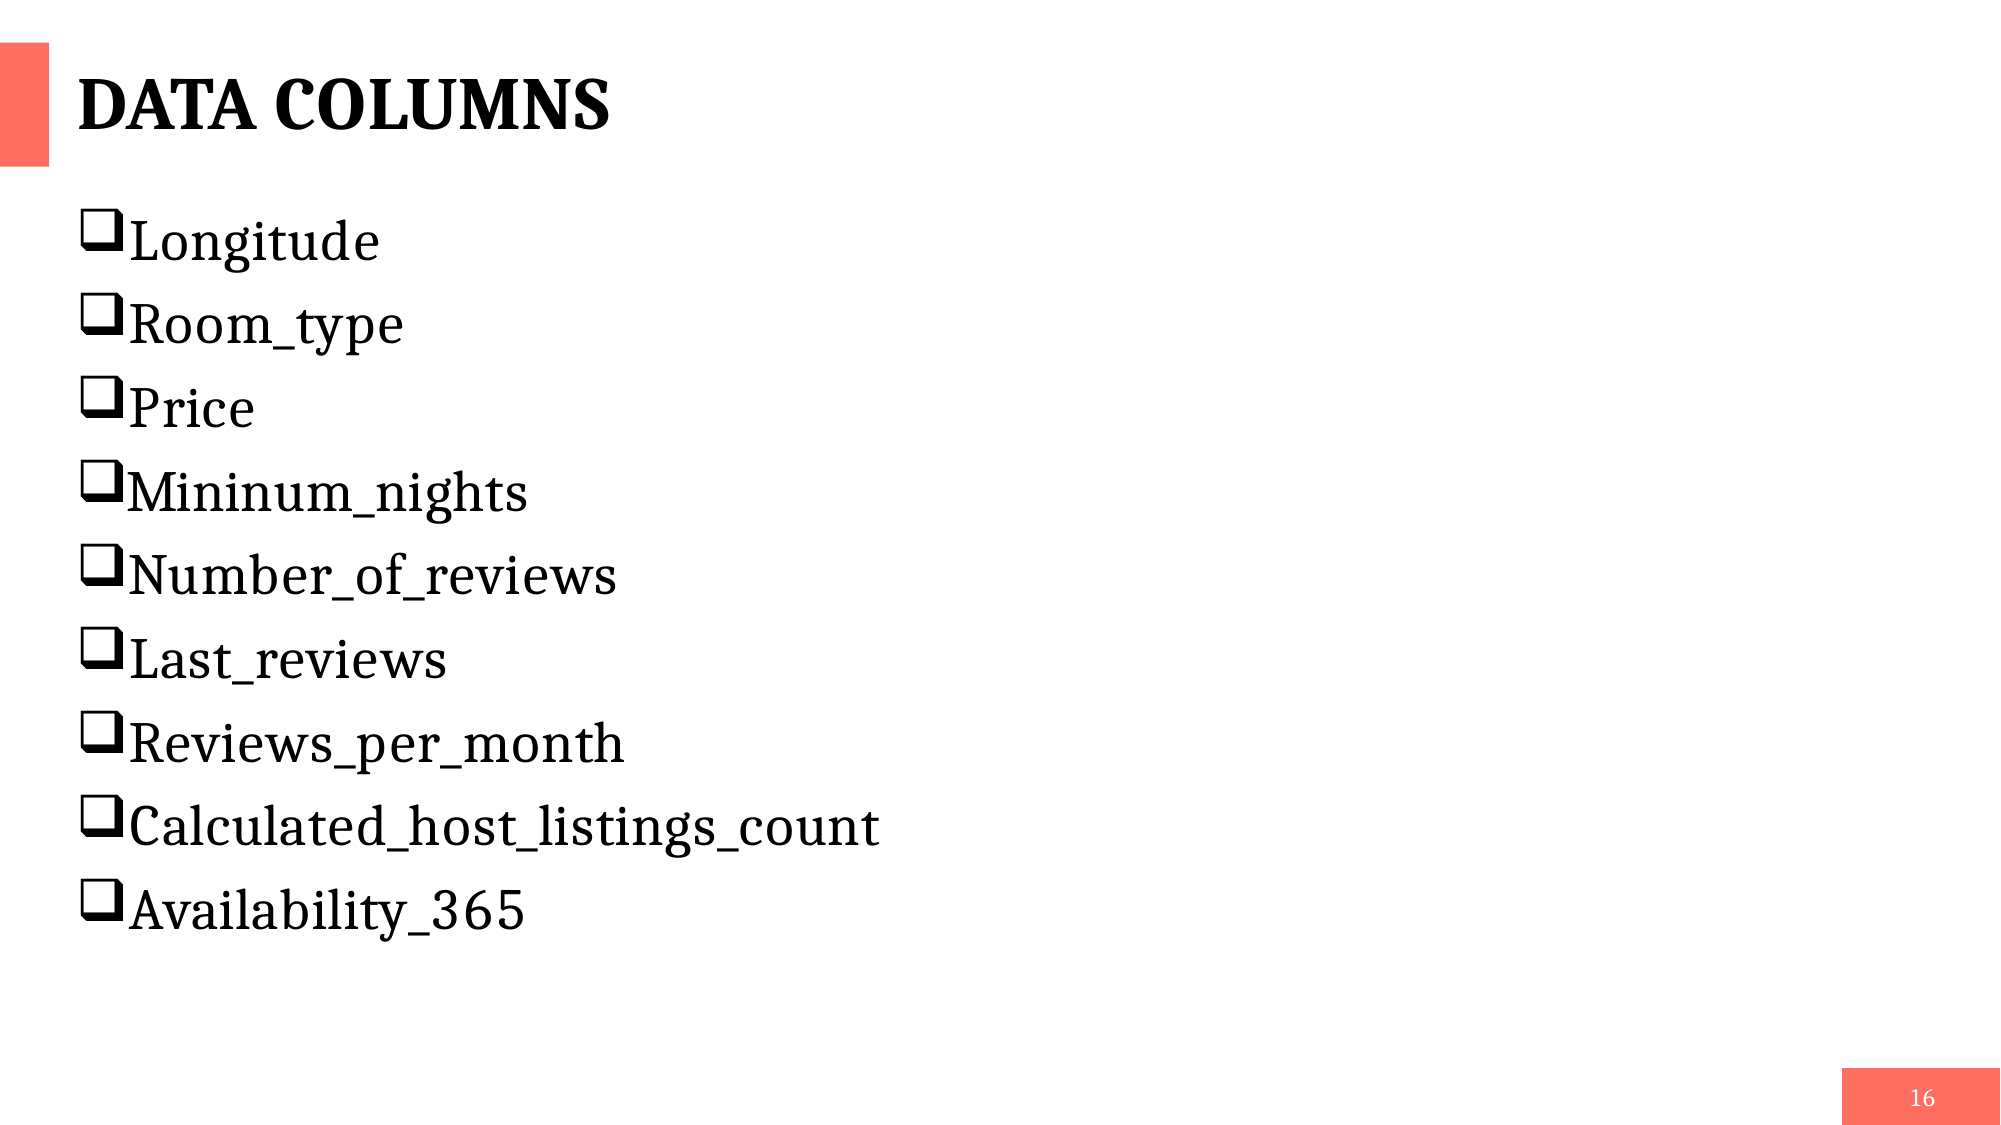

# DATA COLUMNS
Longitude
Room_type
Price
Mininum_nights
Number_of_reviews
Last_reviews
Reviews_per_month
Calculated_host_listings_count
Availability_365

16